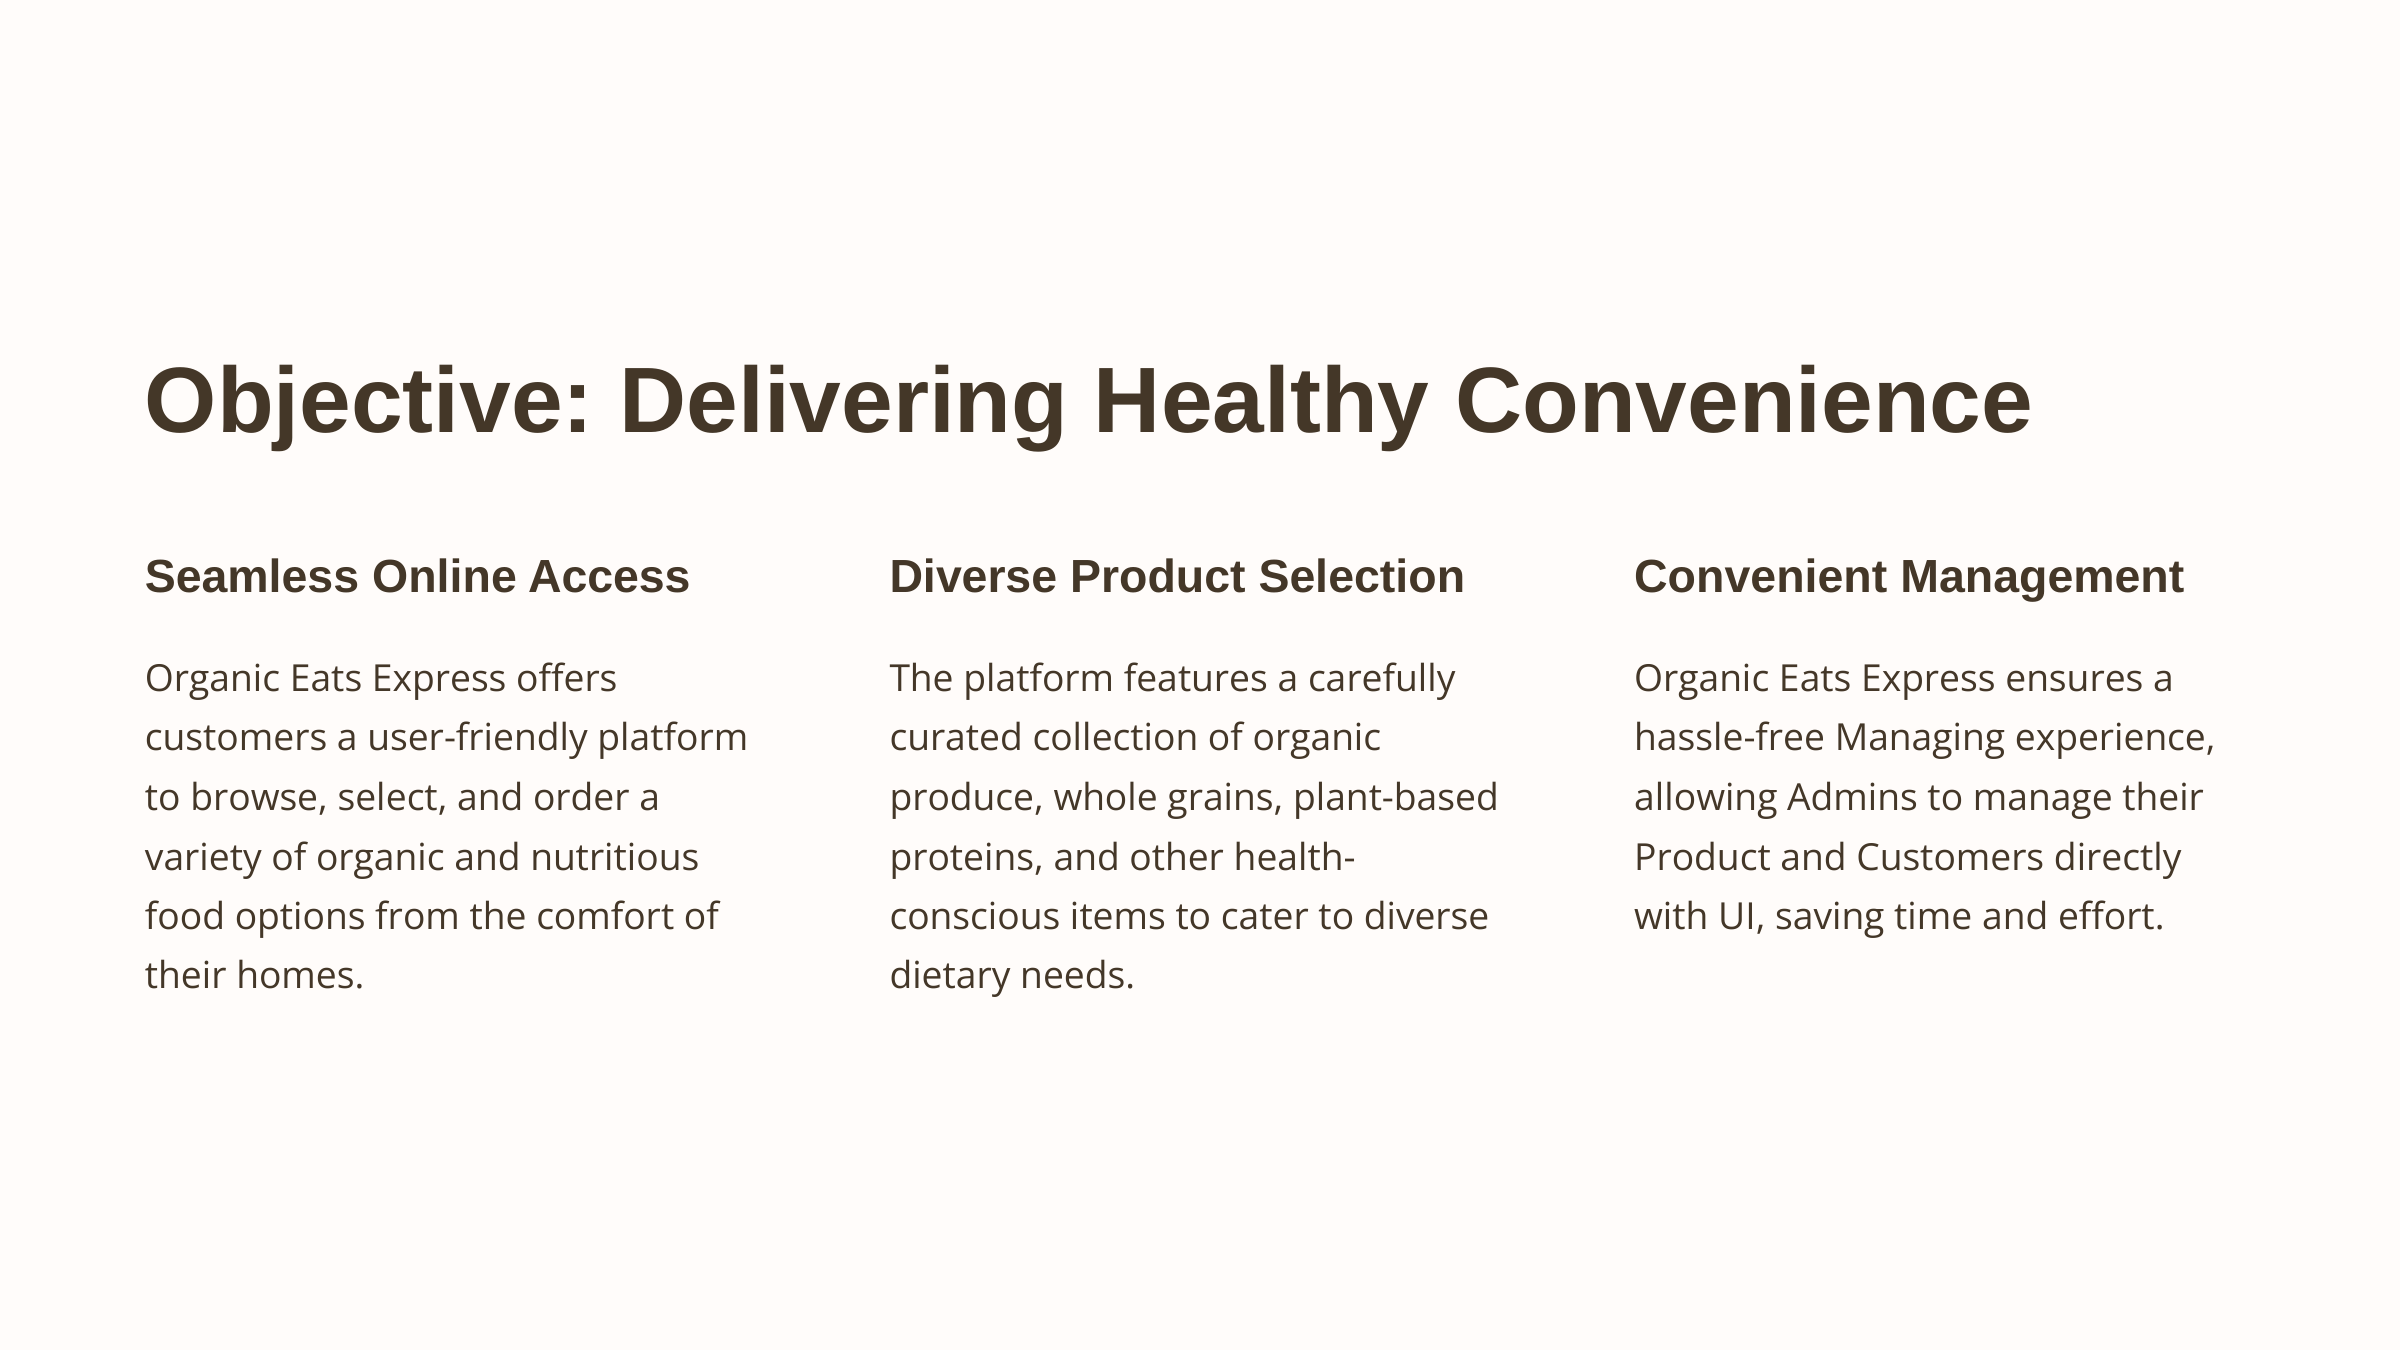

Objective: Delivering Healthy Convenience
Seamless Online Access
Diverse Product Selection
Convenient Management
Organic Eats Express offers customers a user-friendly platform to browse, select, and order a variety of organic and nutritious food options from the comfort of their homes.
The platform features a carefully curated collection of organic produce, whole grains, plant-based proteins, and other health-conscious items to cater to diverse dietary needs.
Organic Eats Express ensures a hassle-free Managing experience, allowing Admins to manage their Product and Customers directly with UI, saving time and effort.